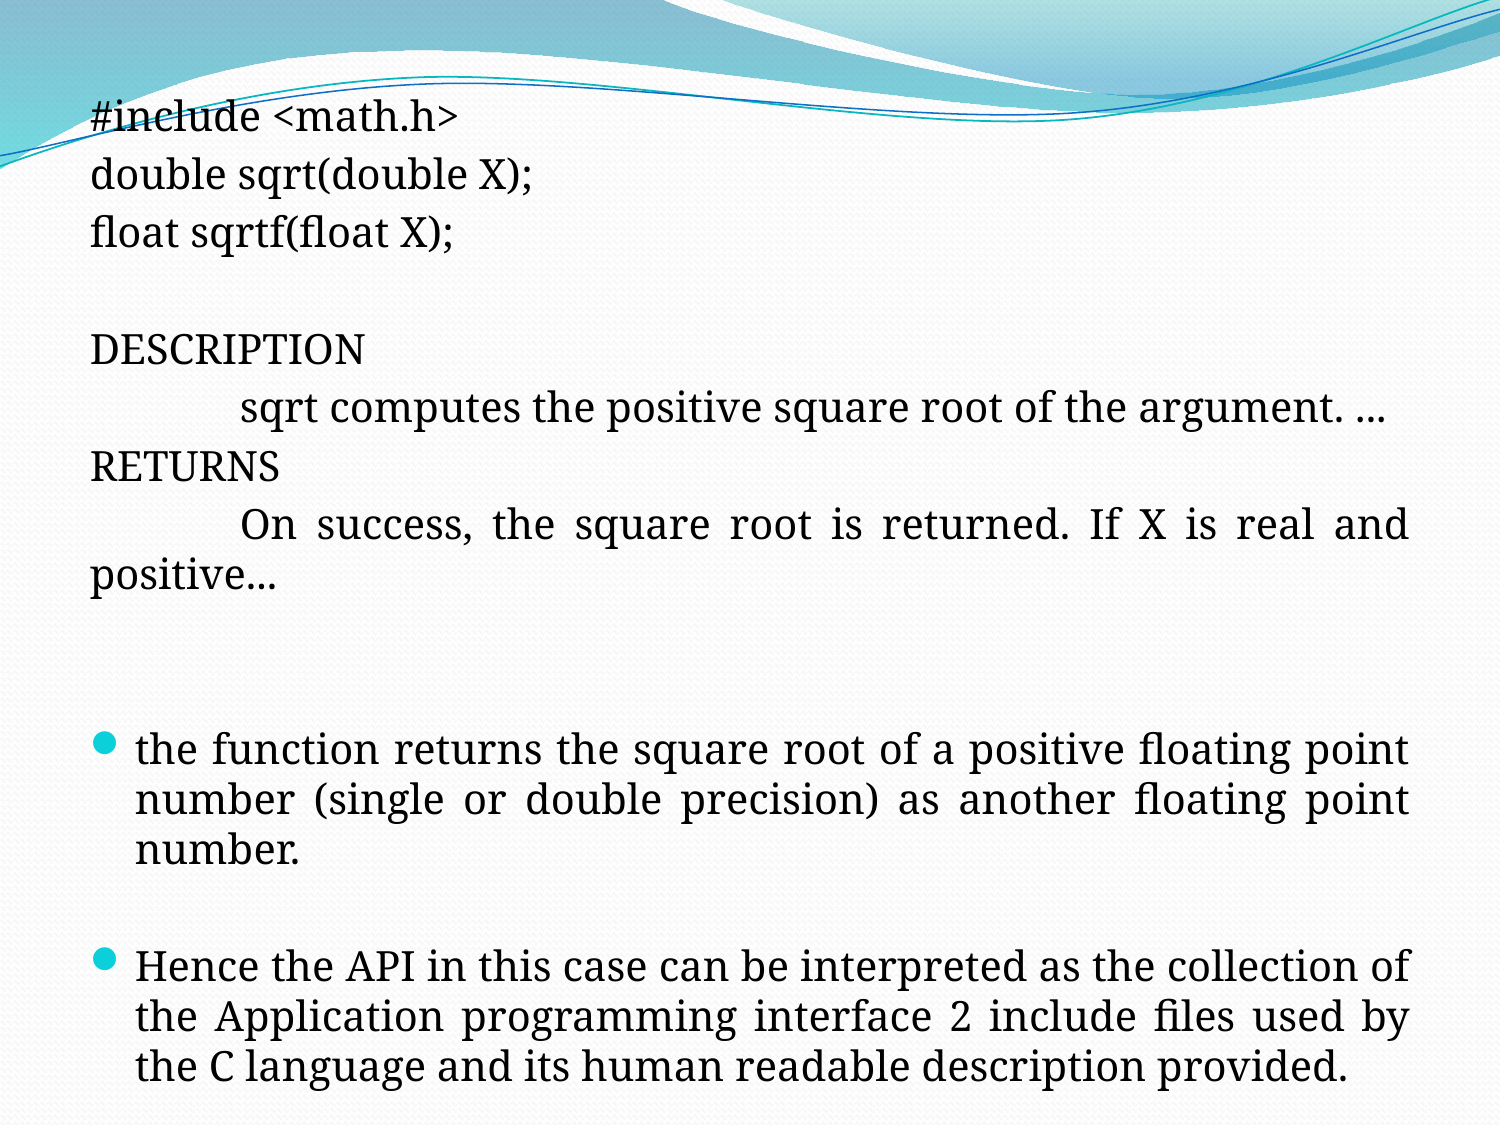

#include <math.h>
double sqrt(double X);
float sqrtf(float X);

DESCRIPTION
	sqrt computes the positive square root of the argument. ...
RETURNS
	On success, the square root is returned. If X is real and positive...

the function returns the square root of a positive floating point number (single or double precision) as another floating point number.

Hence the API in this case can be interpreted as the collection of the Application programming interface 2 include files used by the C language and its human readable description provided.
#